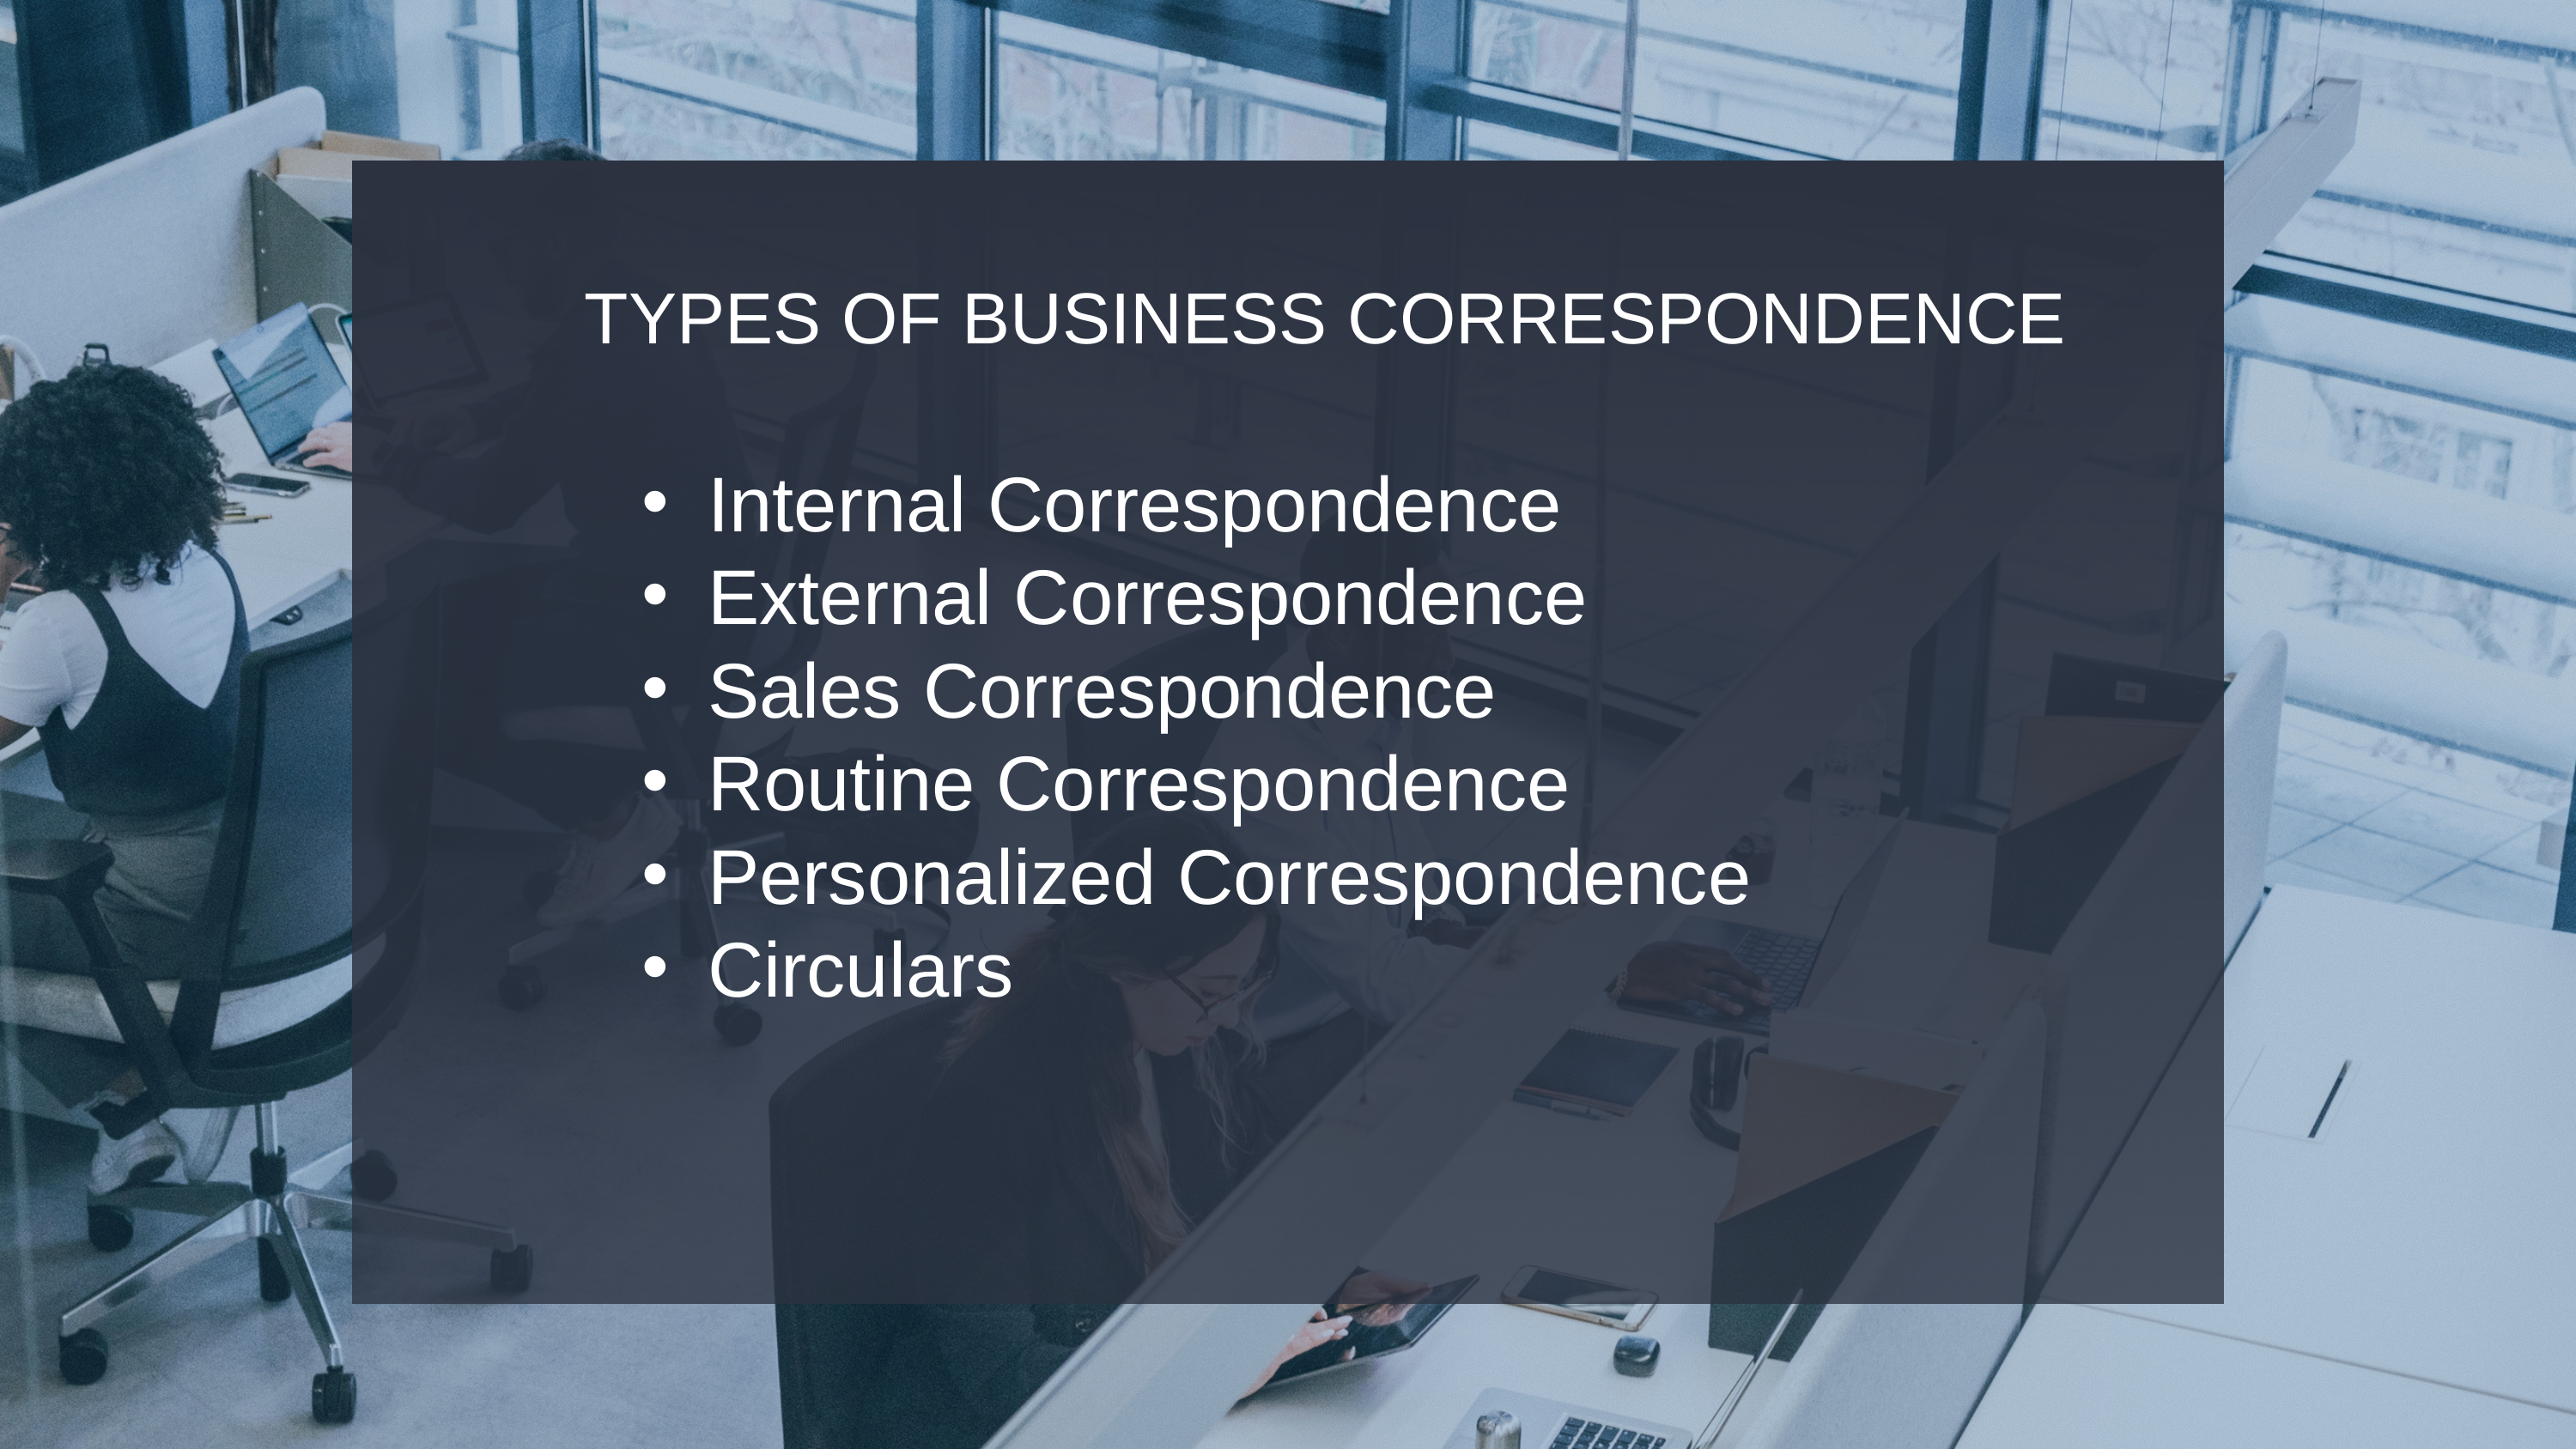

TYPES OF BUSINESS CORRESPONDENCE
Internal Correspondence
External Correspondence
Sales Correspondence
Routine Correspondence
Personalized Correspondence
Circulars